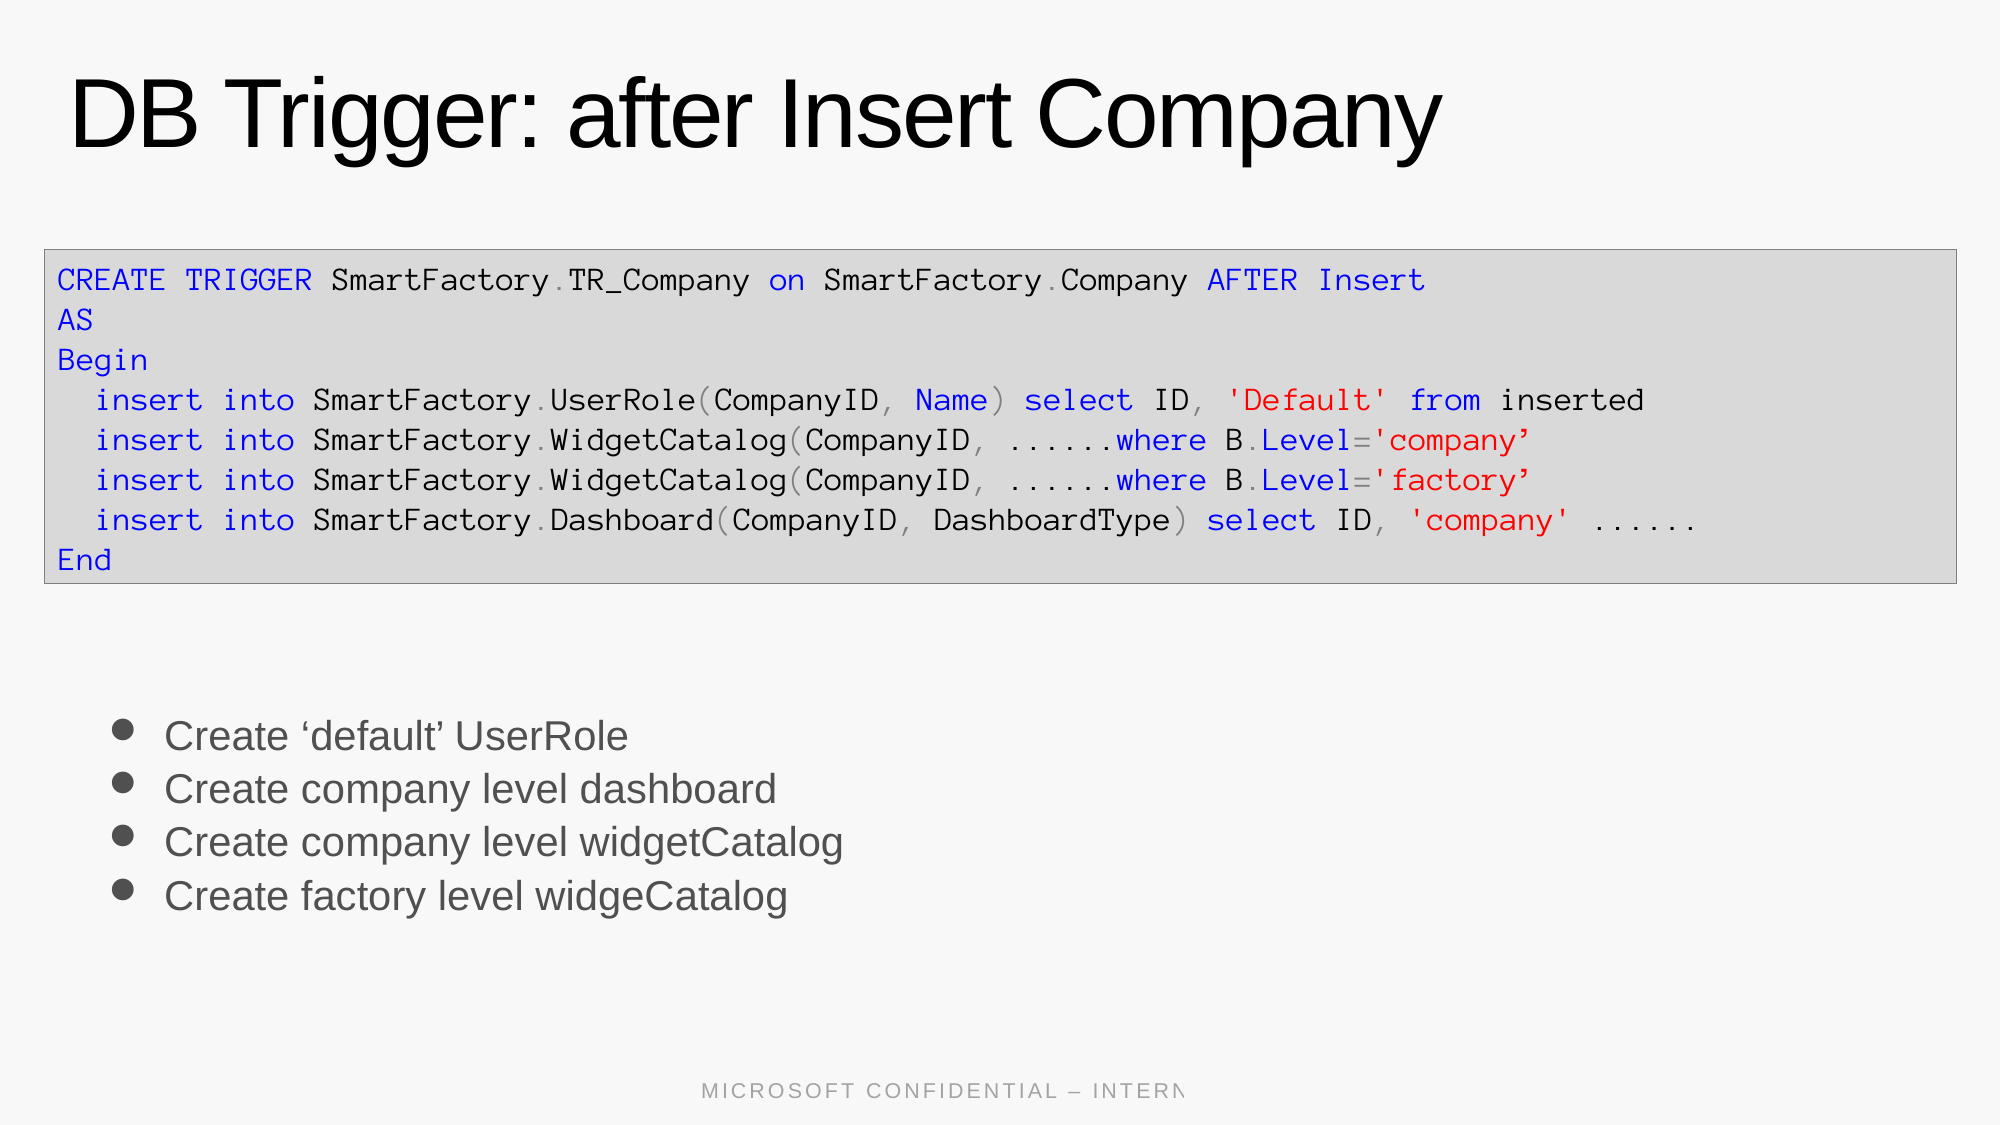

# DB Trigger: after Insert Company
CREATE TRIGGER SmartFactory.TR_Company on SmartFactory.Company AFTER Insert
AS
Begin
  insert into SmartFactory.UserRole(CompanyID, Name) select ID, 'Default' from inserted
  insert into SmartFactory.WidgetCatalog(CompanyID, ......where B.Level='company’
  insert into SmartFactory.WidgetCatalog(CompanyID, ......where B.Level='factory’
  insert into SmartFactory.Dashboard(CompanyID, DashboardType) select ID, 'company' ......
End
Create ‘default’ UserRole
Create company level dashboard
Create company level widgetCatalog
Create factory level widgeCatalog